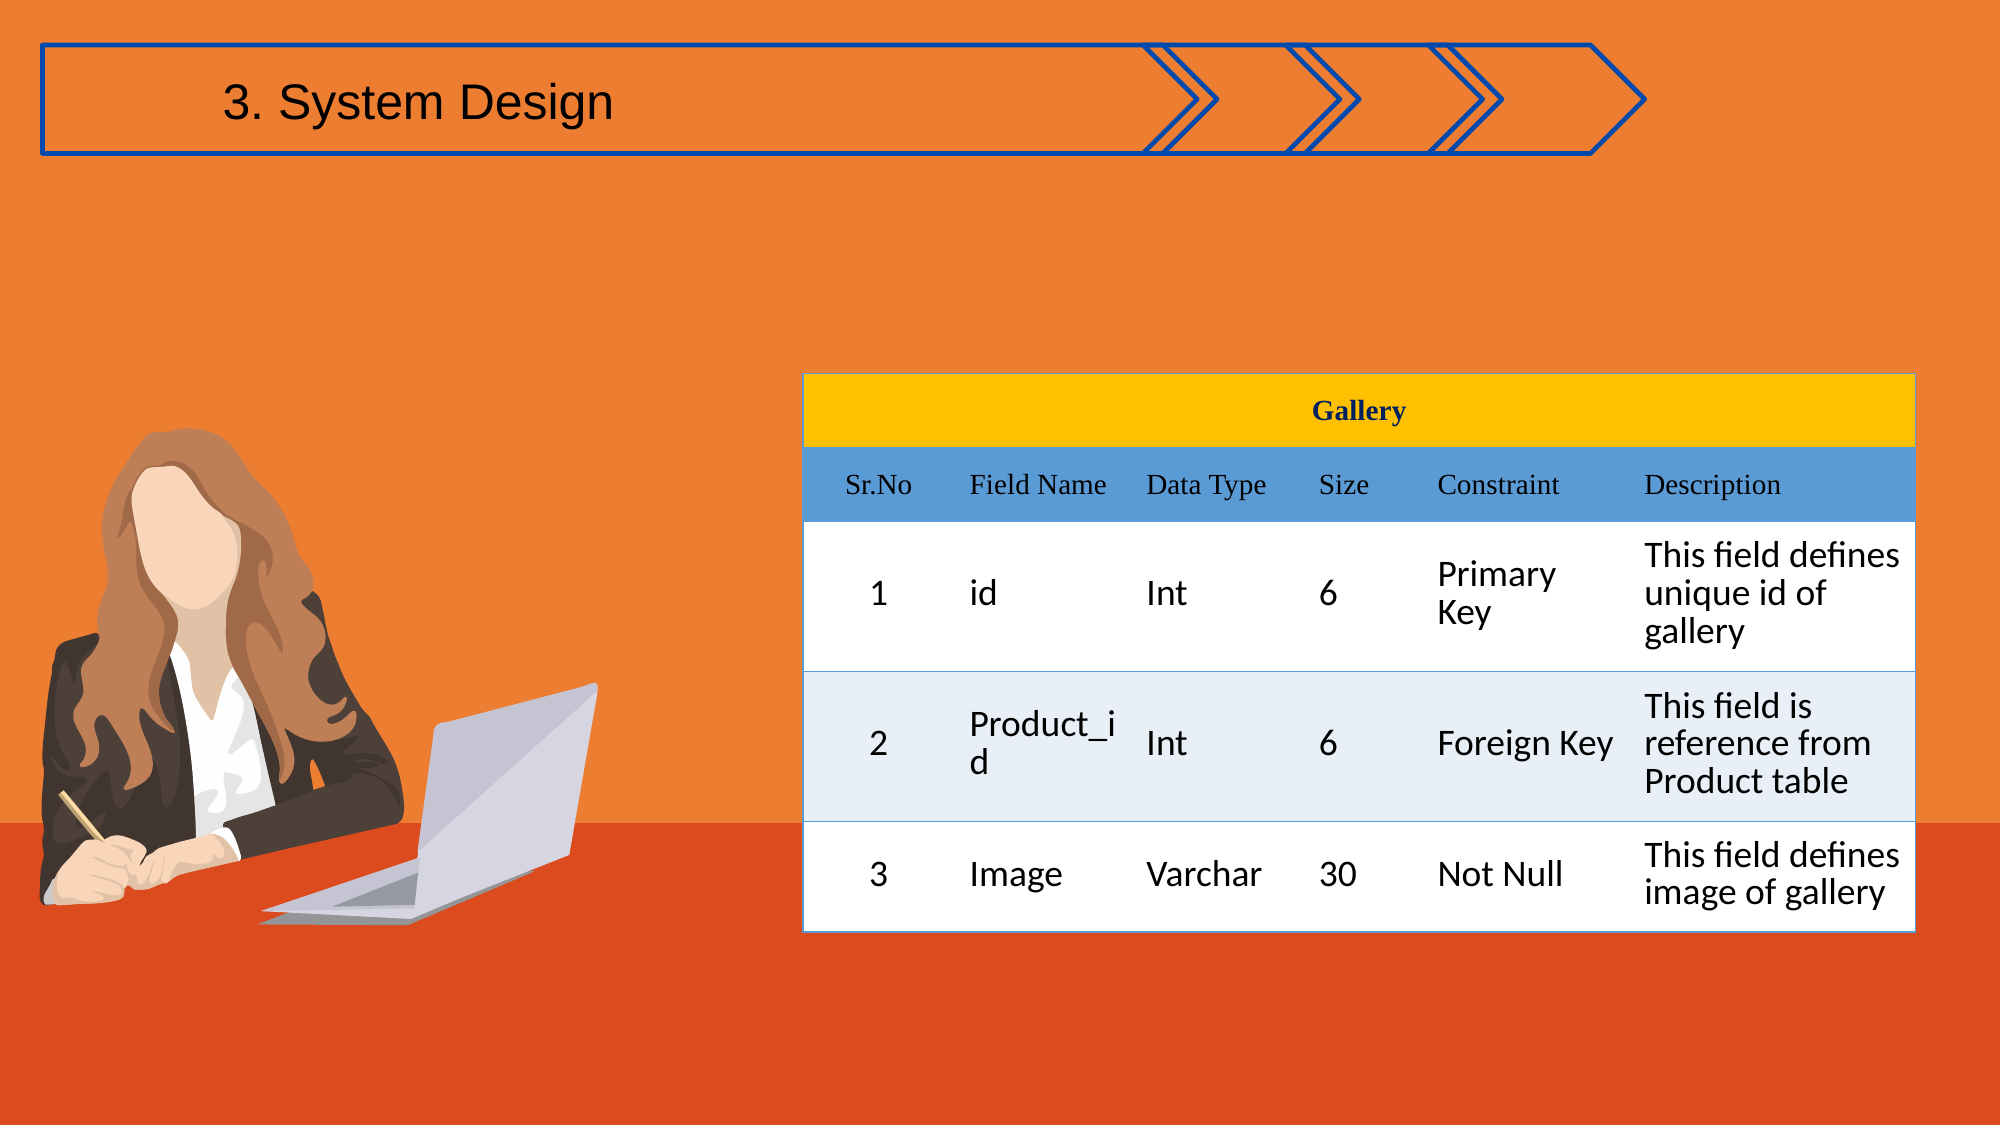

3. System Design
| Gallery |  |  |  |  |  |
| --- | --- | --- | --- | --- | --- |
| Sr.No | Field Name | Data Type | Size | Constraint | Description |
| 1 | id | Int | 6 | Primary Key | This field defines unique id of gallery |
| 2 | Product\_id | Int | 6 | Foreign Key | This field is reference from Product table |
| 3 | Image | Varchar | 30 | Not Null | This field defines image of gallery |